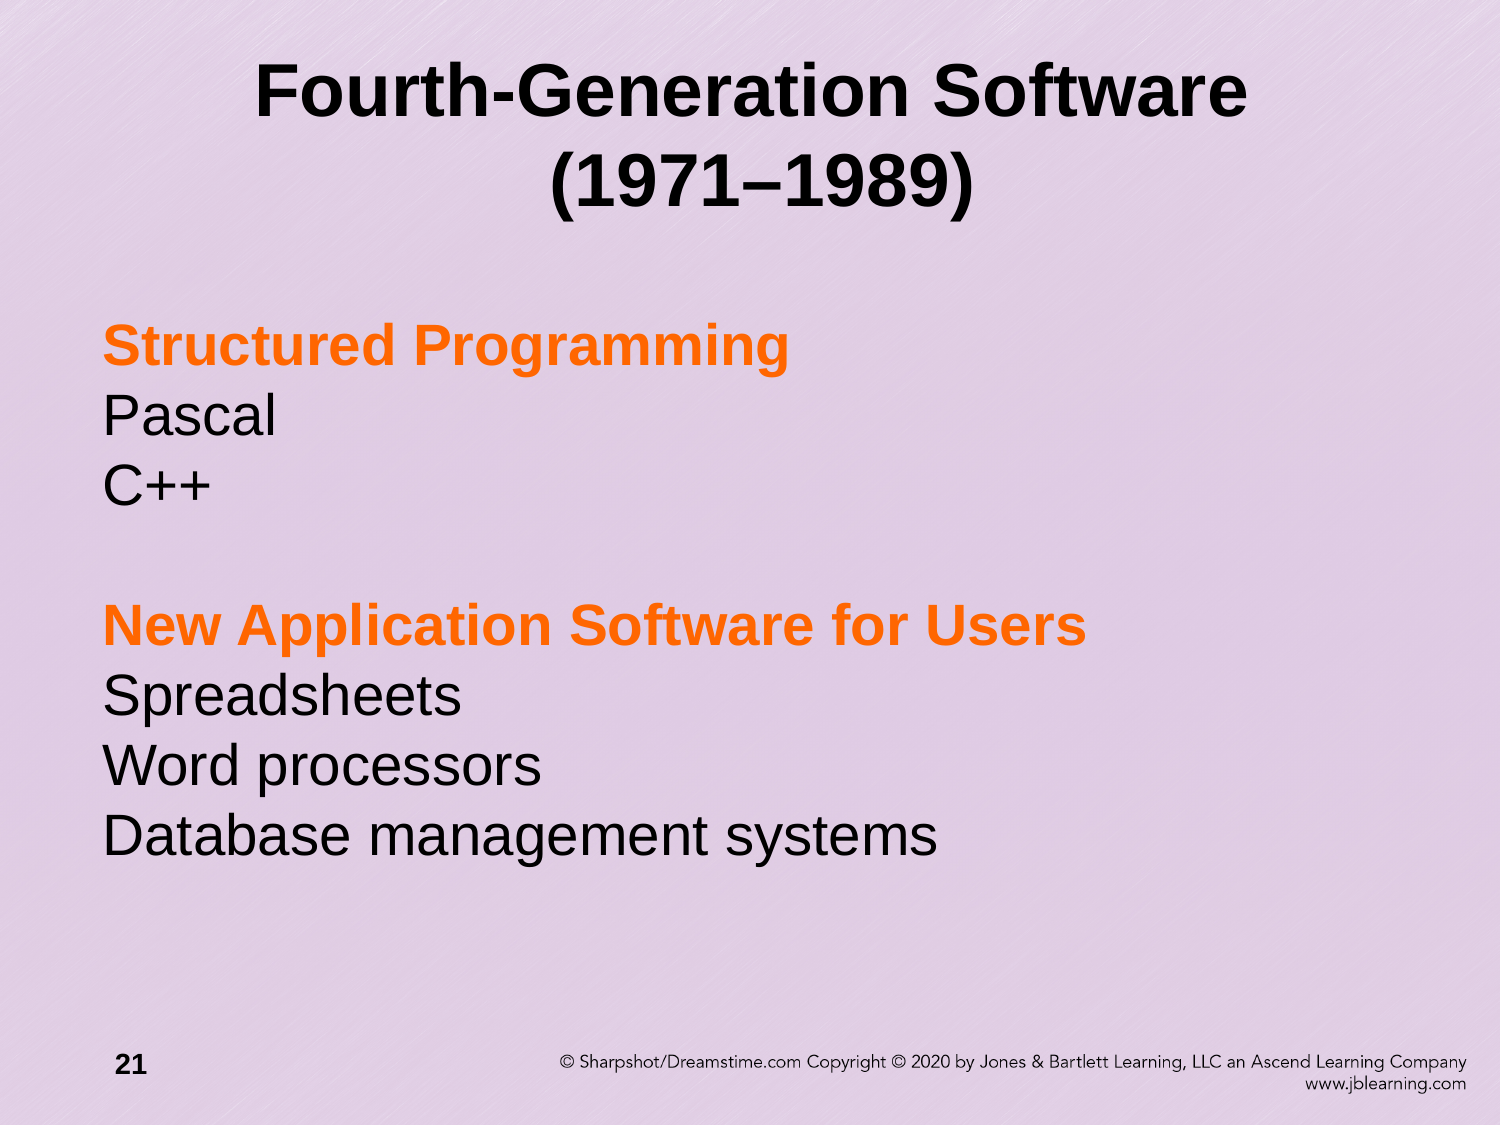

# Fourth-Generation Software (1971–1989)
Structured Programming
Pascal
C++

New Application Software for Users
Spreadsheets
Word processors
Database management systems
21